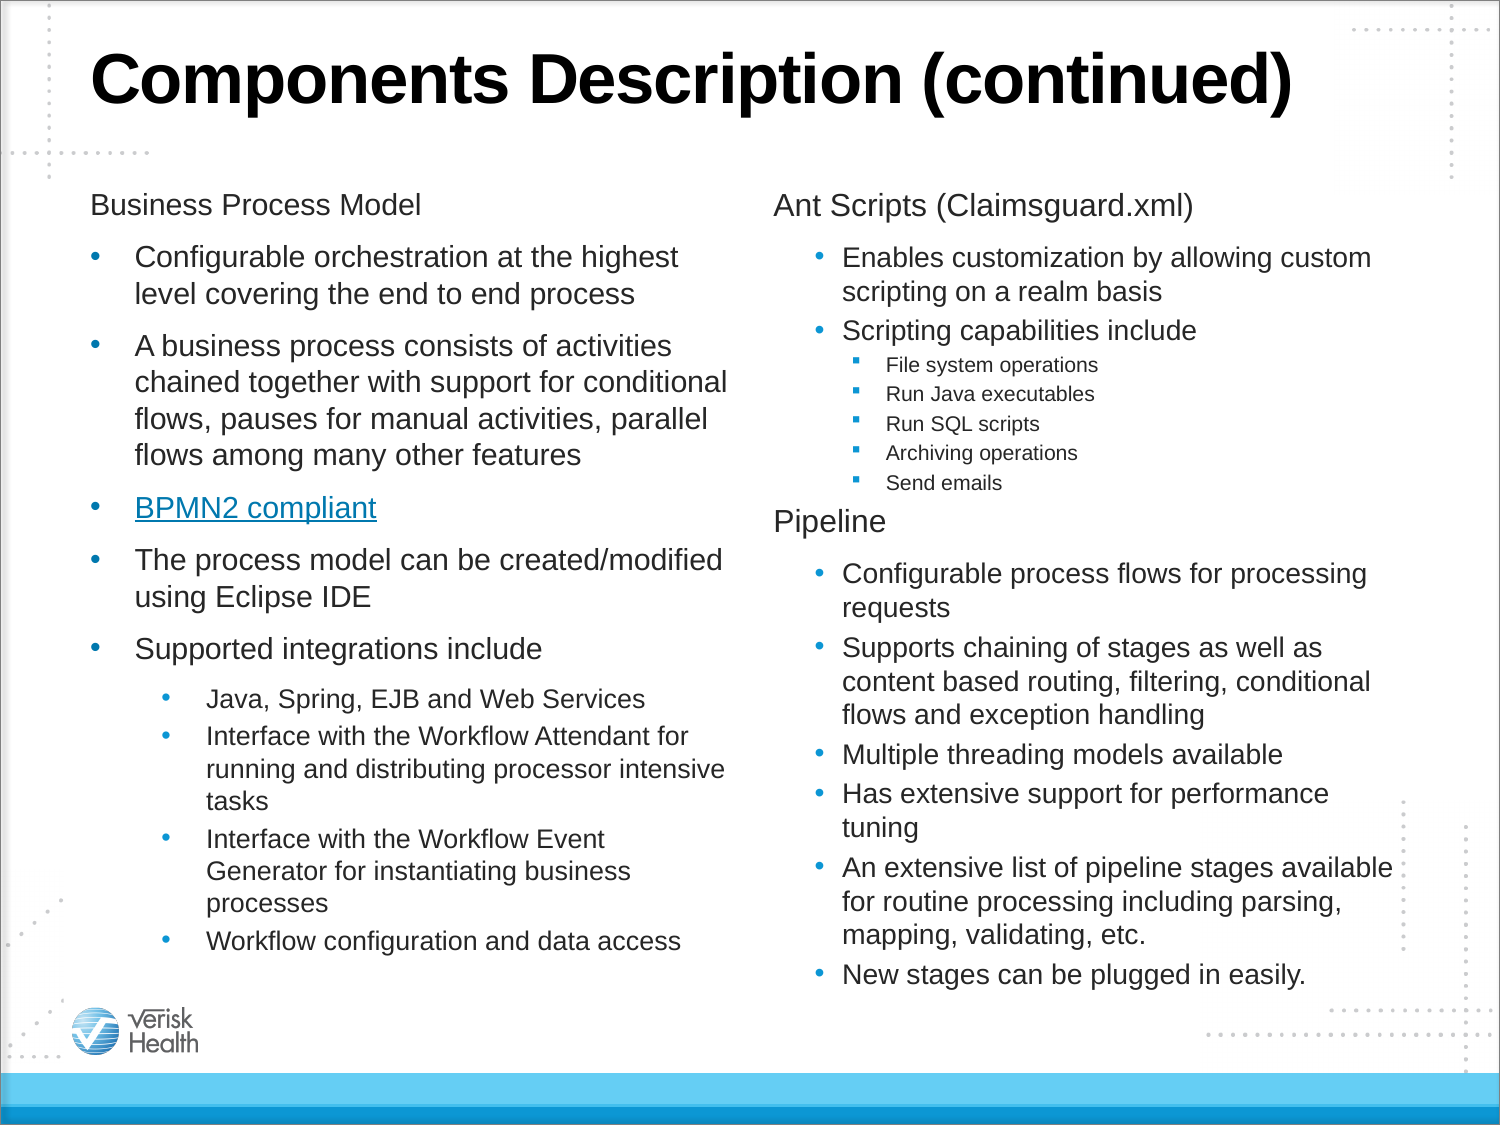

# Components Description (continued)
Business Process Model
Configurable orchestration at the highest level covering the end to end process
A business process consists of activities chained together with support for conditional flows, pauses for manual activities, parallel flows among many other features
BPMN2 compliant
The process model can be created/modified using Eclipse IDE
Supported integrations include
Java, Spring, EJB and Web Services
Interface with the Workflow Attendant for running and distributing processor intensive tasks
Interface with the Workflow Event Generator for instantiating business processes
Workflow configuration and data access

Ant Scripts (Claimsguard.xml)
Enables customization by allowing custom scripting on a realm basis
Scripting capabilities include
File system operations
Run Java executables
Run SQL scripts
Archiving operations
Send emails
Pipeline
Configurable process flows for processing requests
Supports chaining of stages as well as content based routing, filtering, conditional flows and exception handling
Multiple threading models available
Has extensive support for performance tuning
An extensive list of pipeline stages available for routine processing including parsing, mapping, validating, etc.
New stages can be plugged in easily.